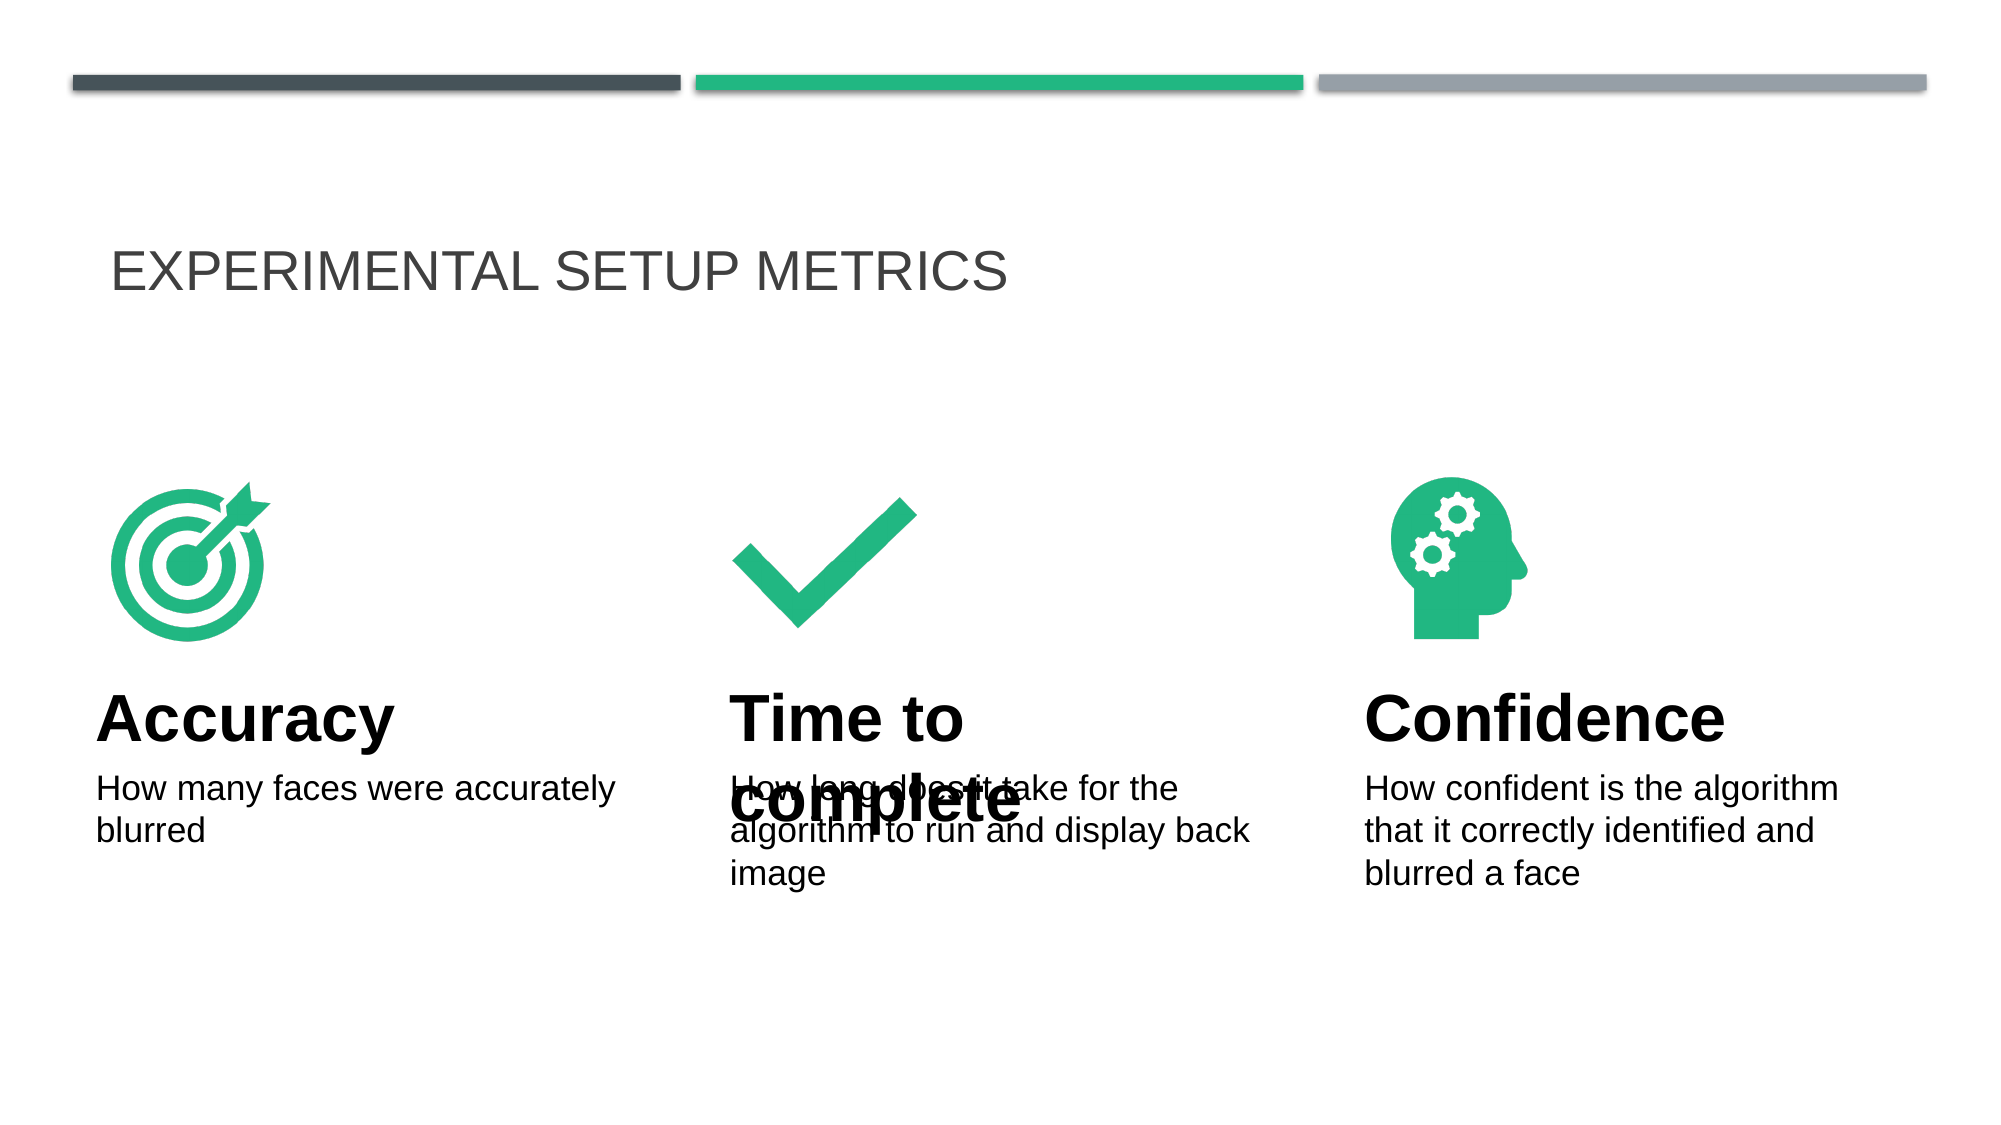

# Experimental setup metrics
Accuracy
How many faces were accurately blurred
Time to complete
How long does it take for the algorithm to run and display back image
Confidence
How confident is the algorithm that it correctly identified and blurred a face